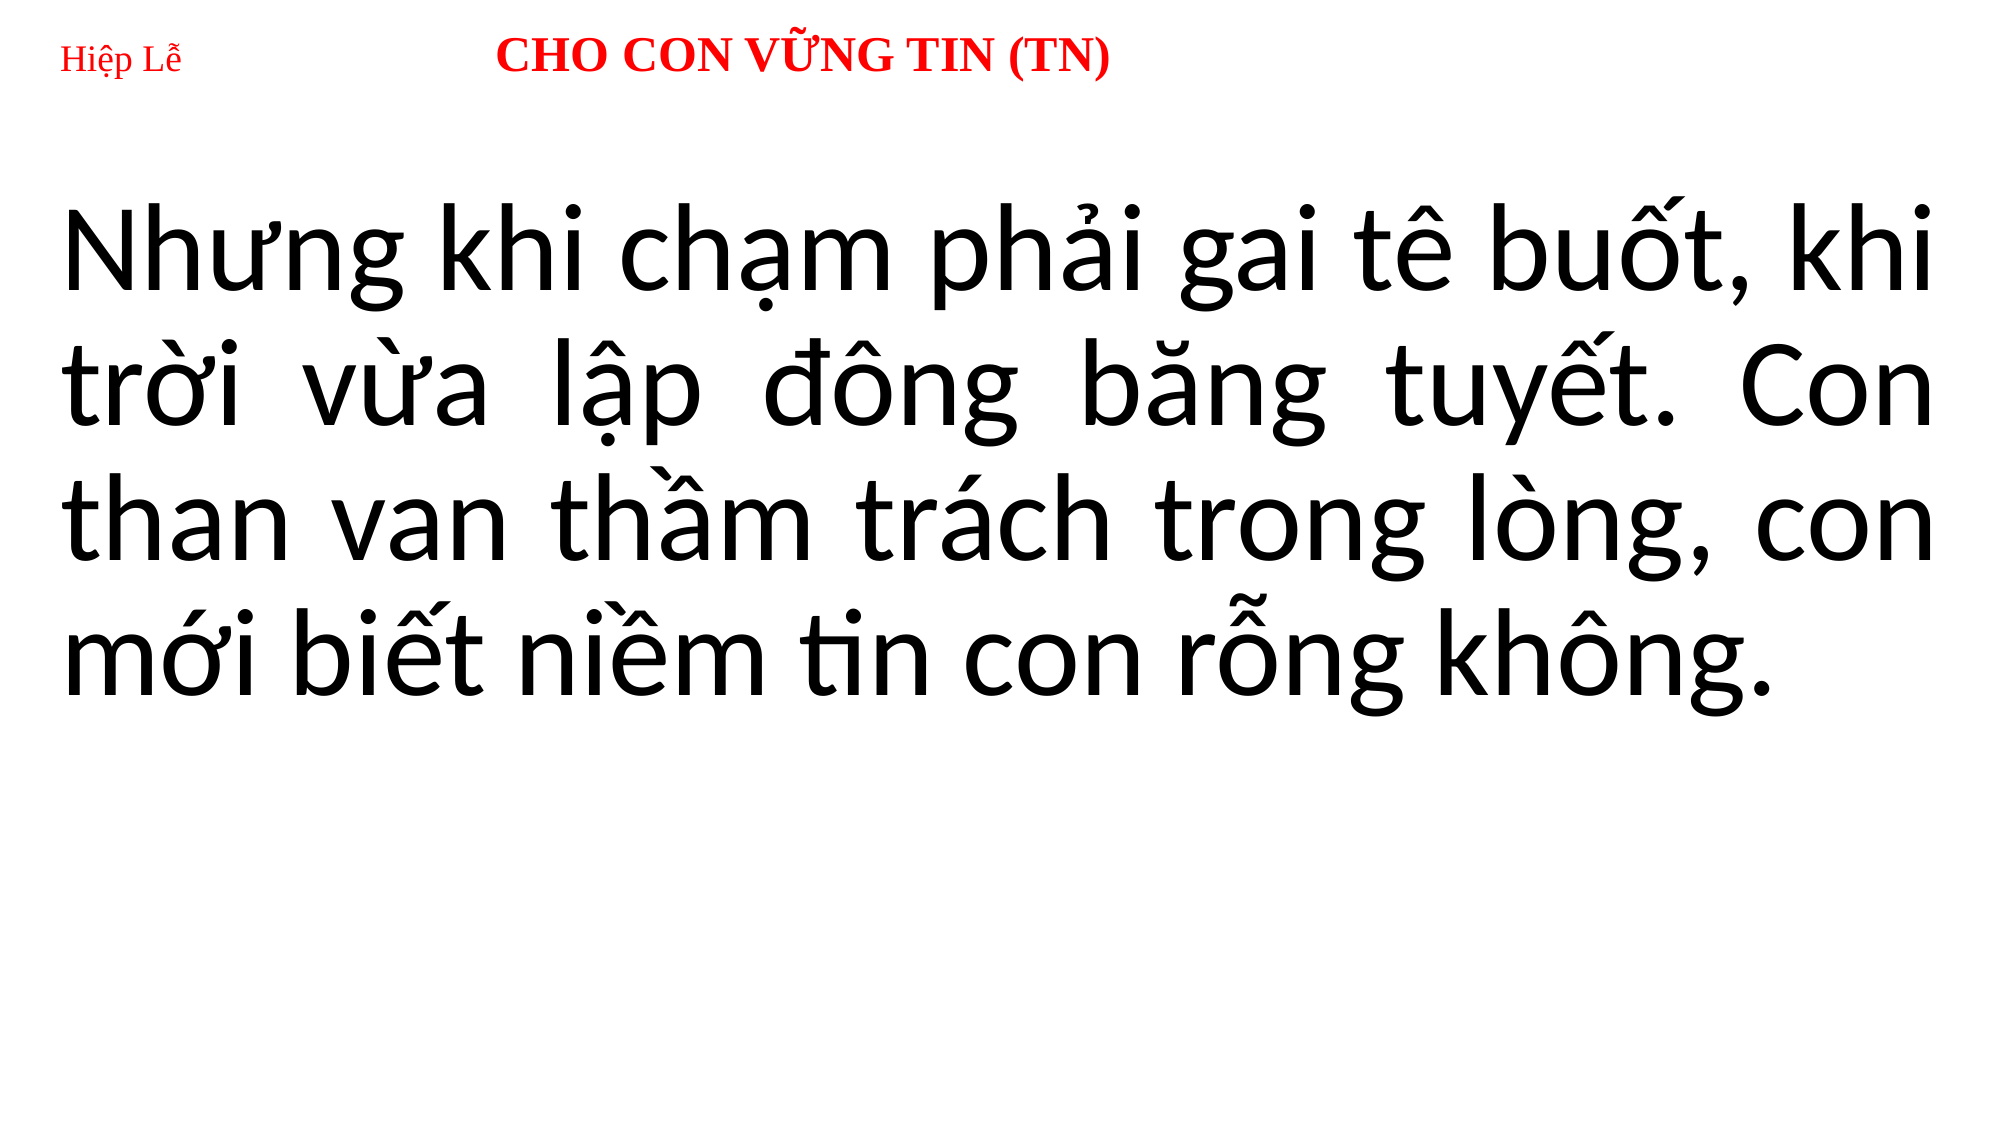

# Hiệp Lễ                                 CHO CON VỮNG TIN (TN)
Nhưng khi chạm phải gai tê buốt, khi trời vừa lập đông băng tuyết. Con than van thầm trách trong lòng, con mới biết niềm tin con rỗng không.